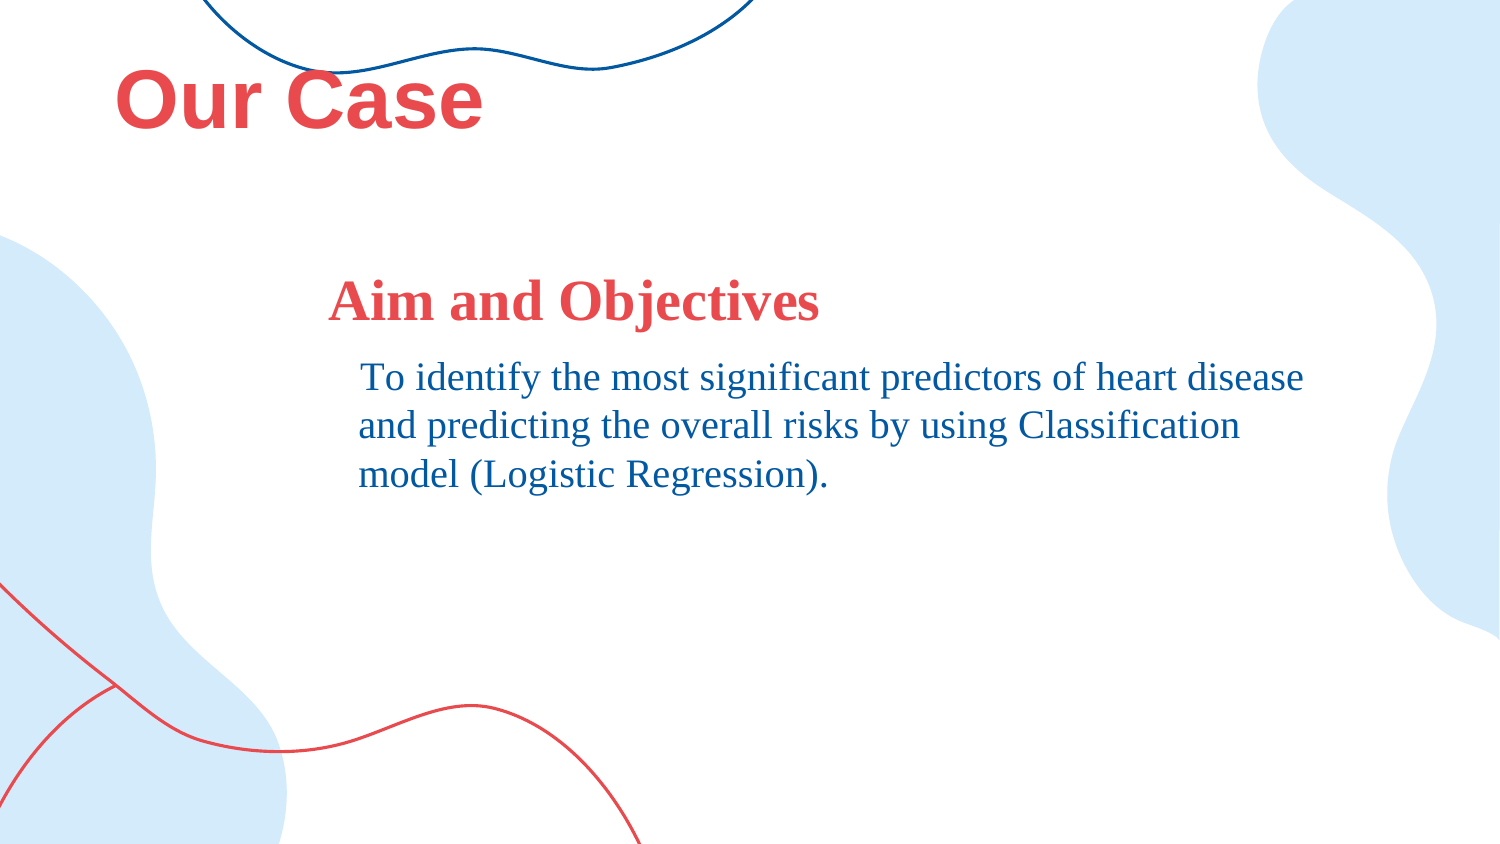

Our Case

# Aim and Objectives
     To identify the most significant predictors of heart disease and predicting the overall risks by using Classification model (Logistic Regression).